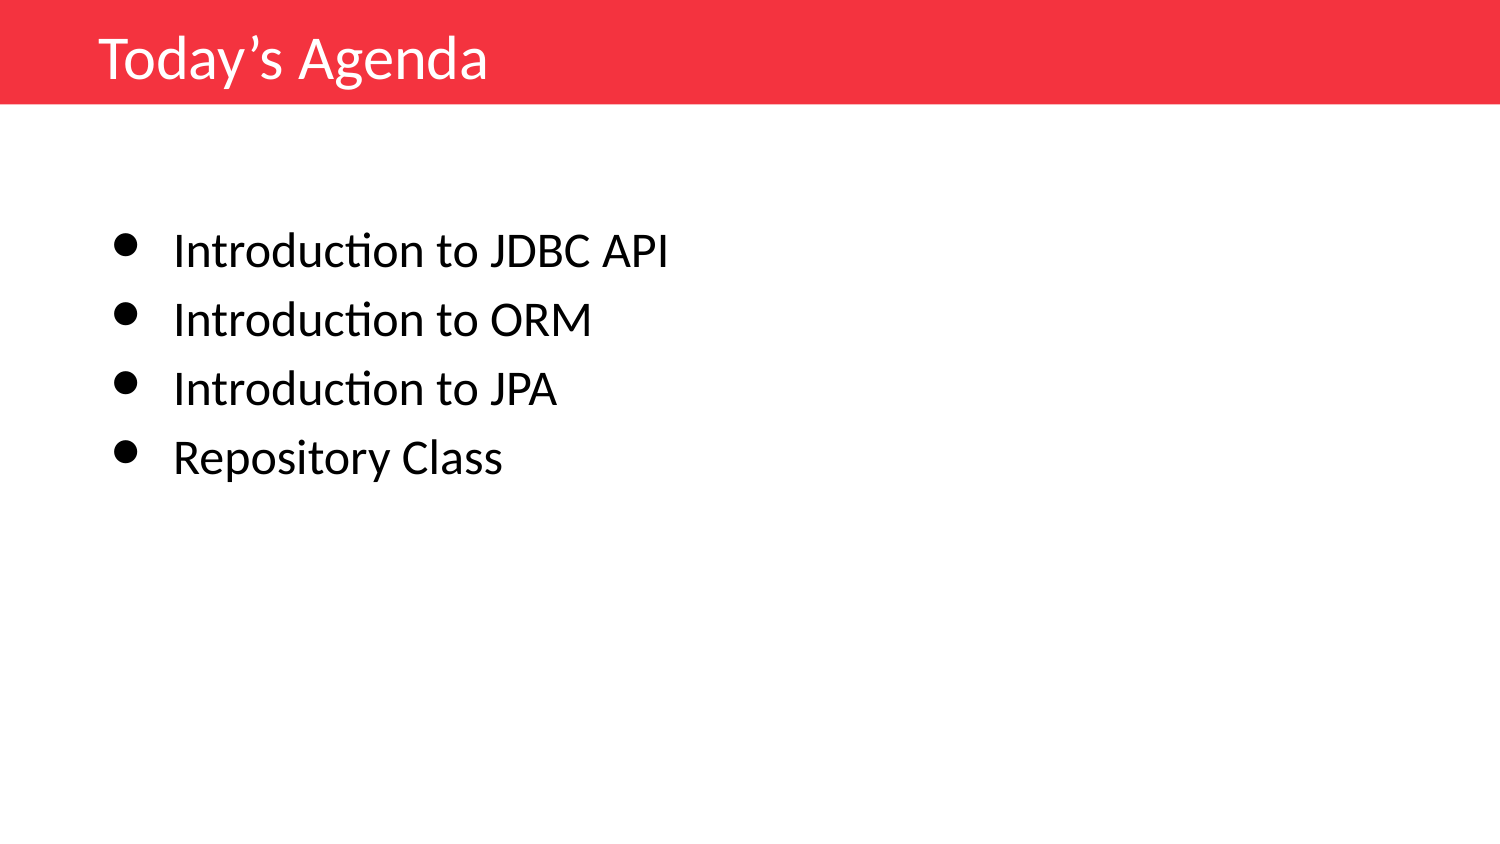

Today’s Agenda

Introduction to JDBC API
Introduction to ORM
Introduction to JPA
Repository Class